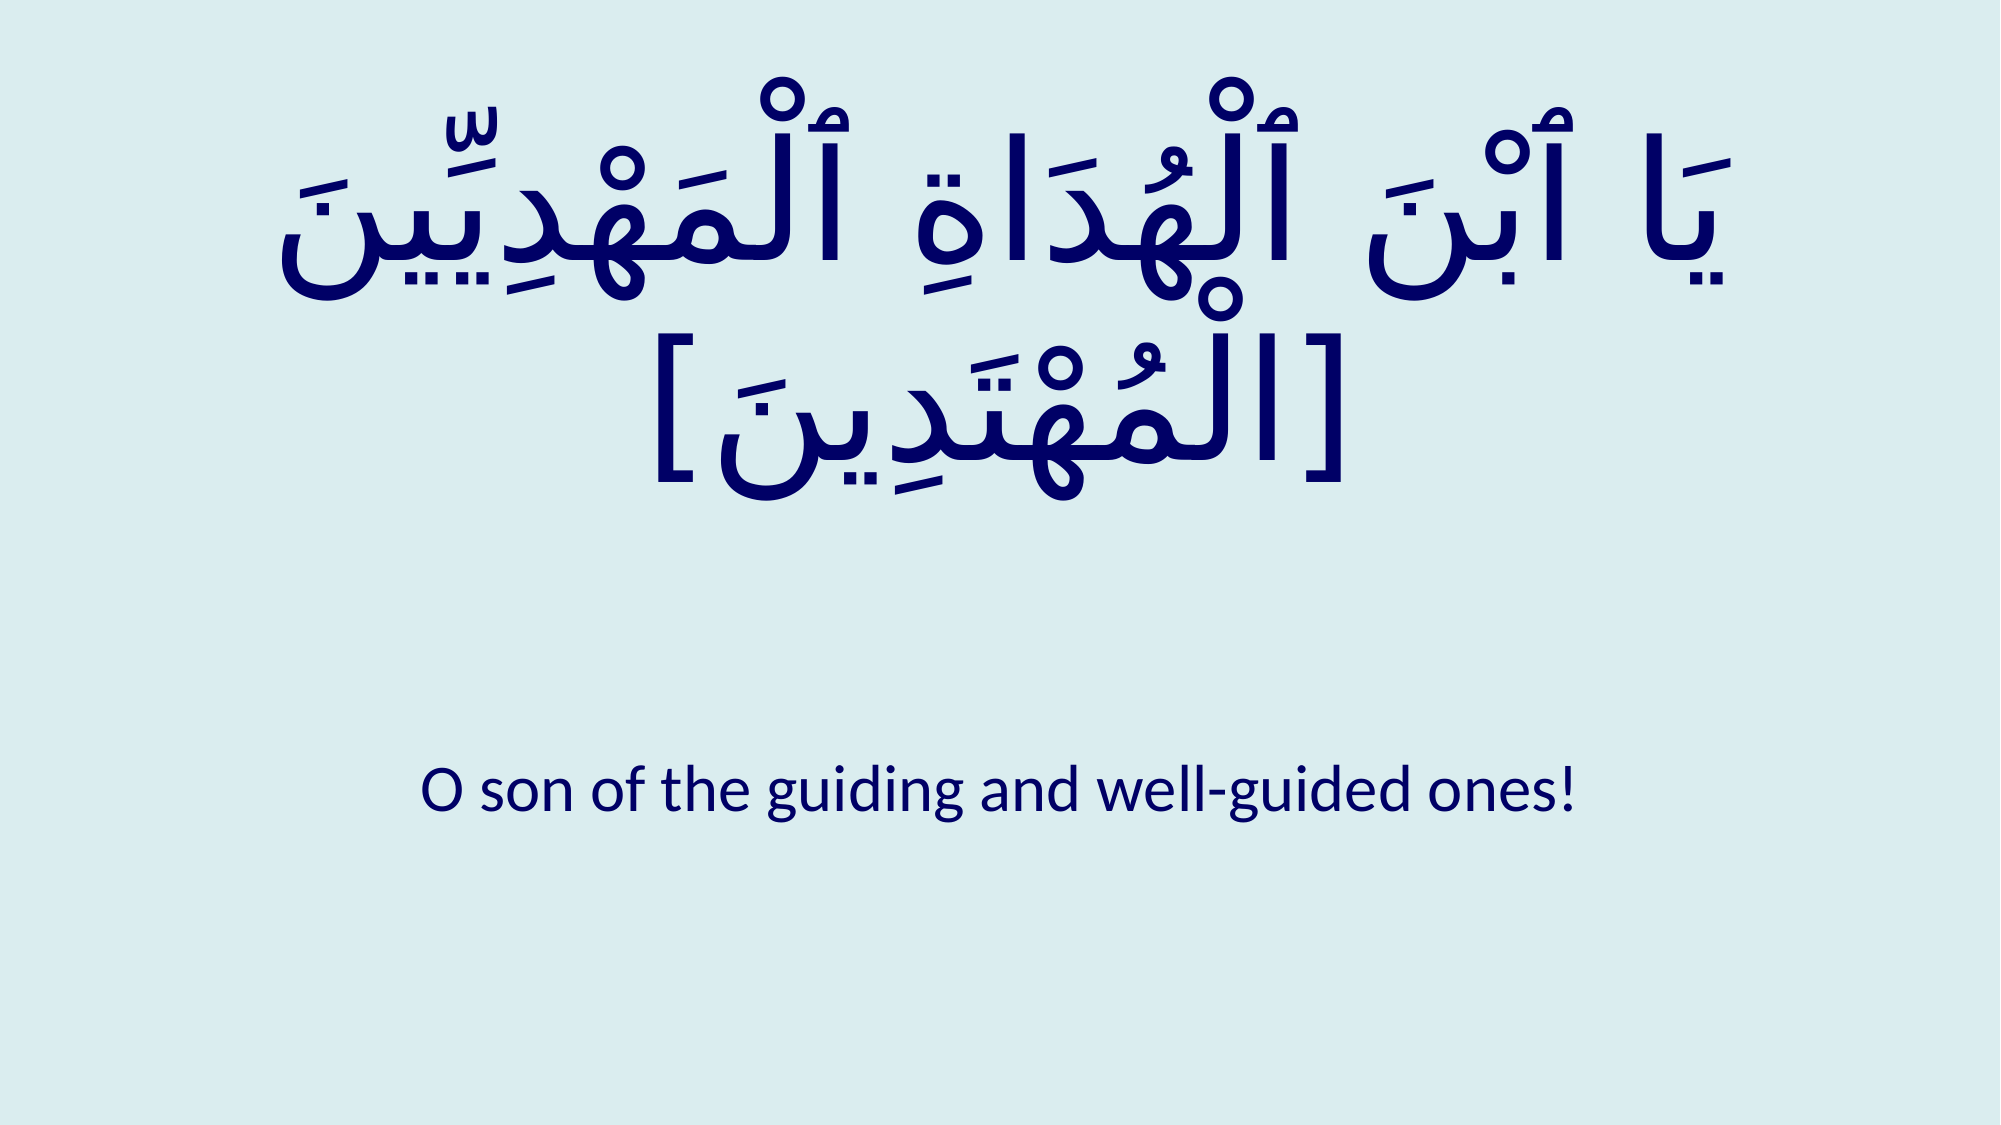

# يَا ٱبْنَ ٱلْهُدَاةِ ٱلْمَهْدِيِّينَ [الْمُهْتَدِينَ‏]
O son of the guiding and well-guided ones!